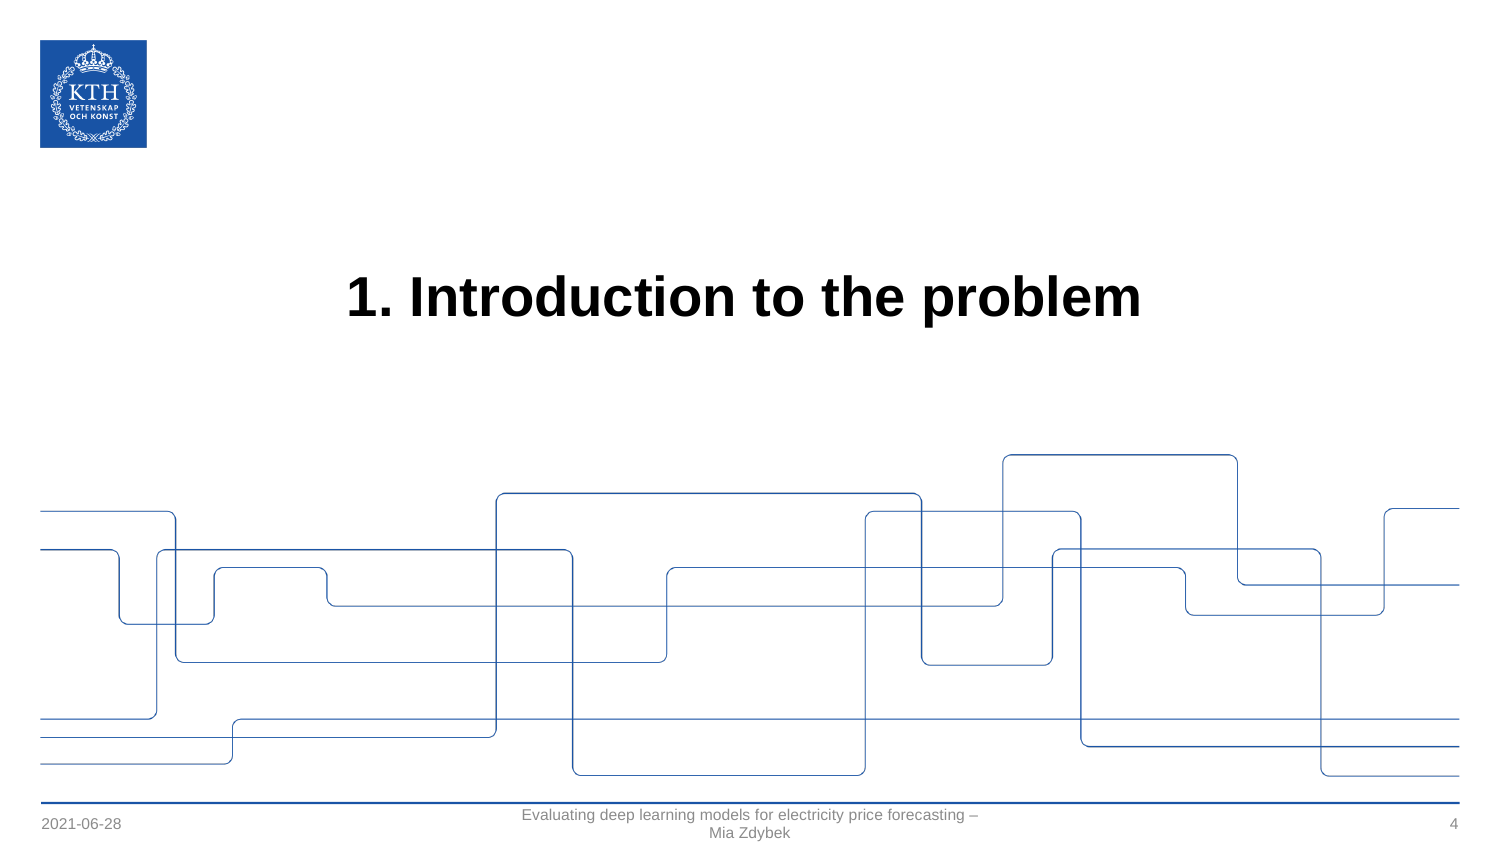

# 1. Introduction to the problem
2021-06-28
Evaluating deep learning models for electricity price forecasting – Mia Zdybek
4